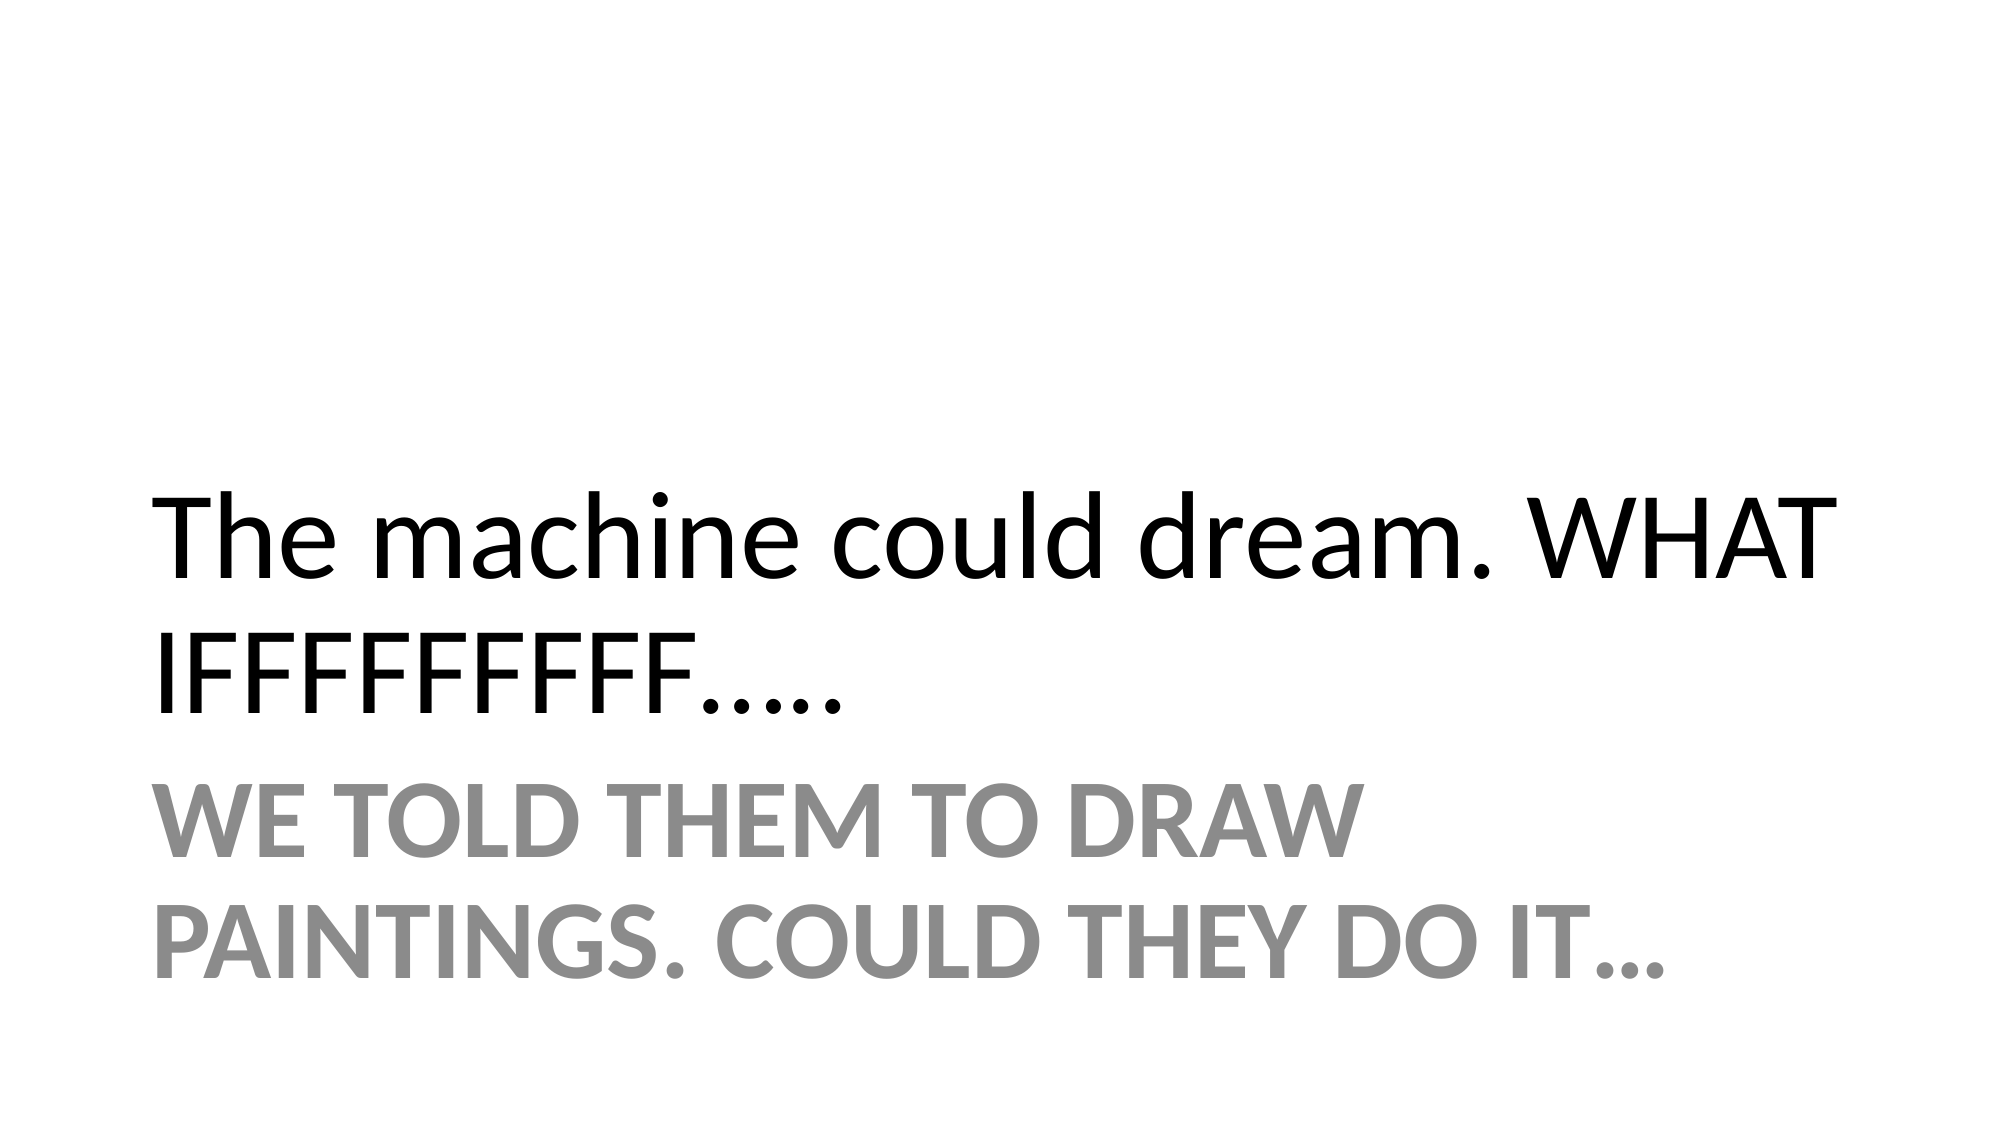

# The machine could dream. WHAT IFFFFFFFFF…..
WE TOLD THEM TO DRAW PAINTINGS. COULD THEY DO IT…